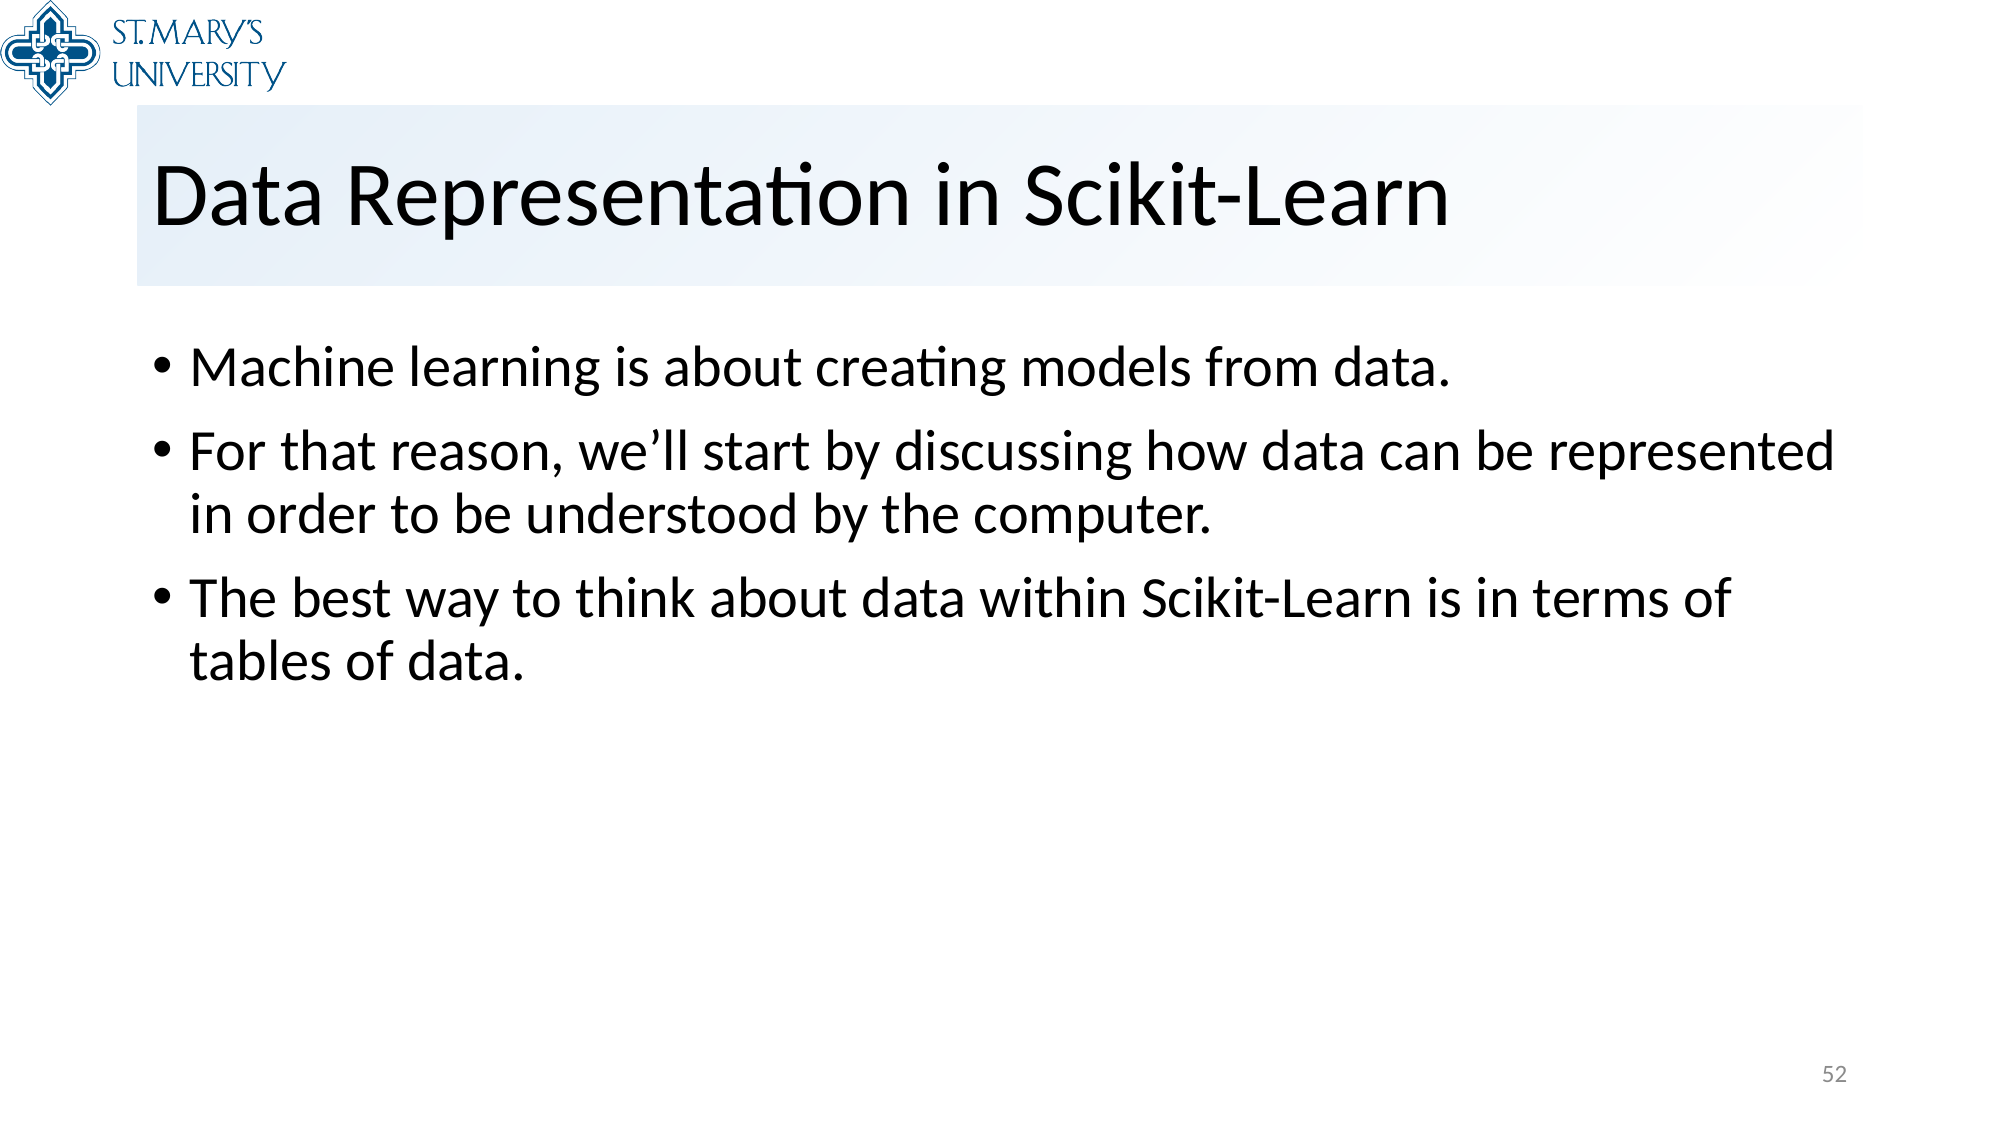

# Data Representation in Scikit-Learn
Machine learning is about creating models from data.
For that reason, we’ll start by discussing how data can be represented in order to be understood by the computer.
The best way to think about data within Scikit-Learn is in terms of tables of data.

52